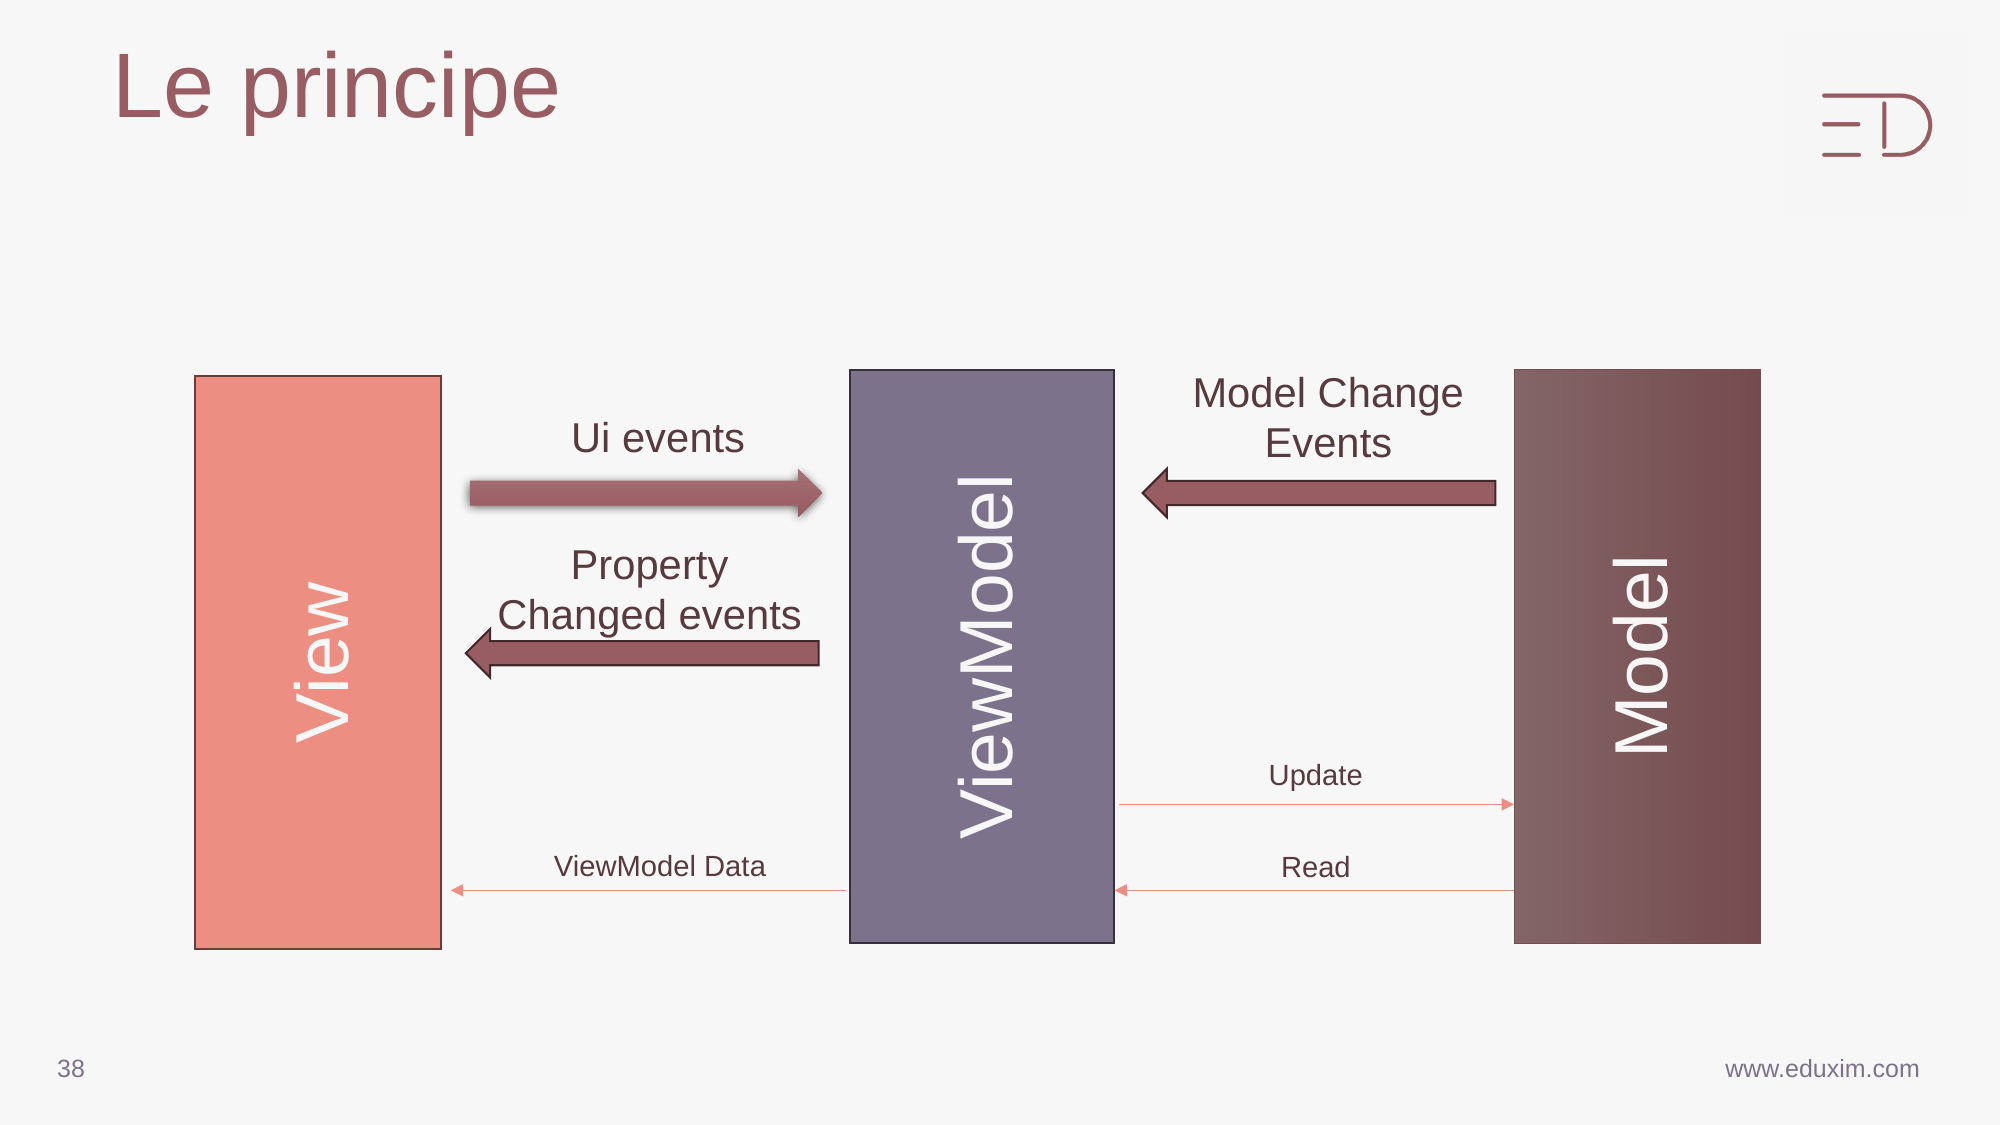

# Le principe
Model Change Events
Ui events

ViewModel
Property Changed events
Model
View

Update
ViewModel Data
Read